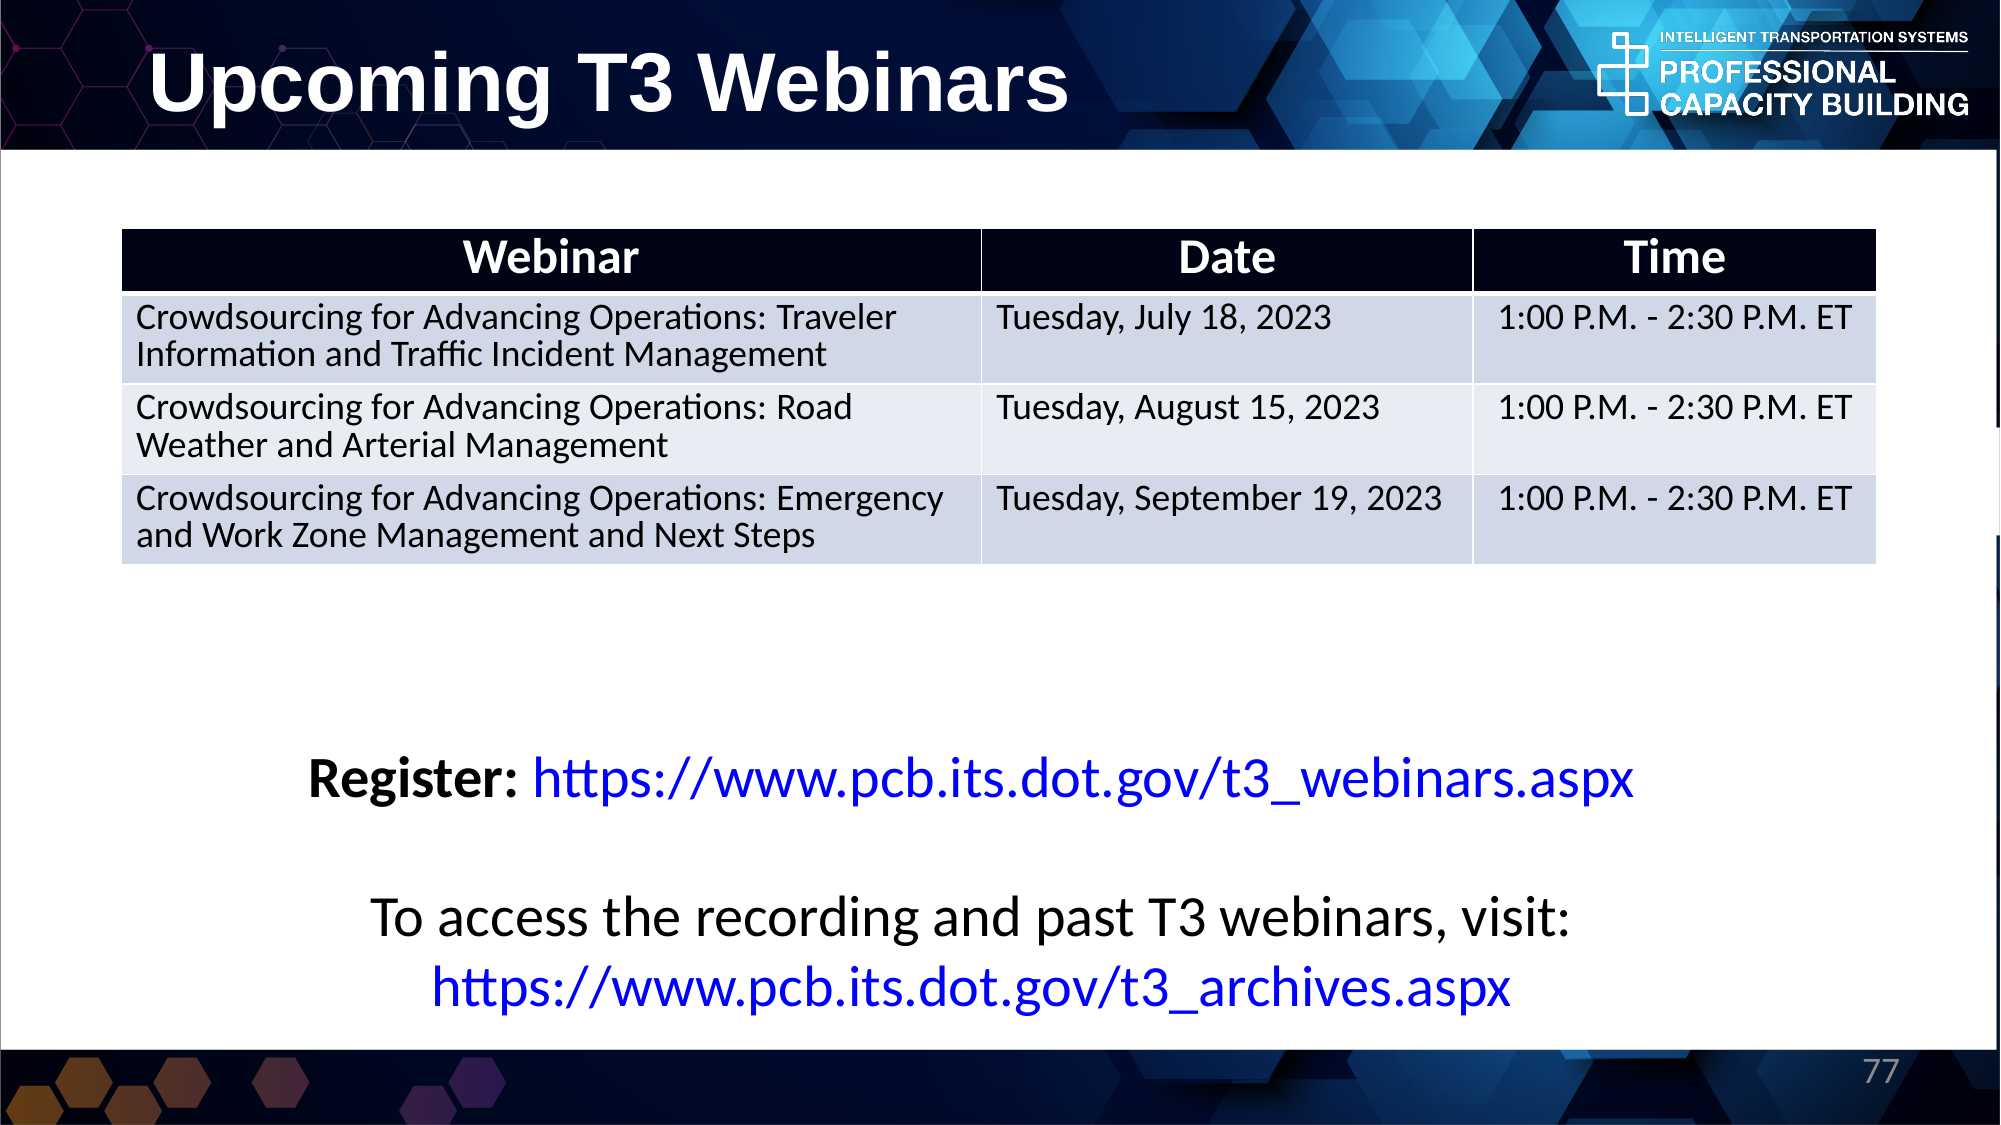

# Upcoming T3 Webinars
| Webinar | Date | Time |
| --- | --- | --- |
| Crowdsourcing for Advancing Operations: Traveler Information and Traffic Incident Management | Tuesday, July 18, 2023 | 1:00 P.M. - 2:30 P.M. ET |
| Crowdsourcing for Advancing Operations: Road Weather and Arterial Management | Tuesday, August 15, 2023 | 1:00 P.M. - 2:30 P.M. ET |
| Crowdsourcing for Advancing Operations: Emergency and Work Zone Management and Next Steps | Tuesday, September 19, 2023 | 1:00 P.M. - 2:30 P.M. ET |
Register: https://www.pcb.its.dot.gov/t3_webinars.aspx

To access the recording and past T3 webinars, visit:
https://www.pcb.its.dot.gov/t3_archives.aspx

77